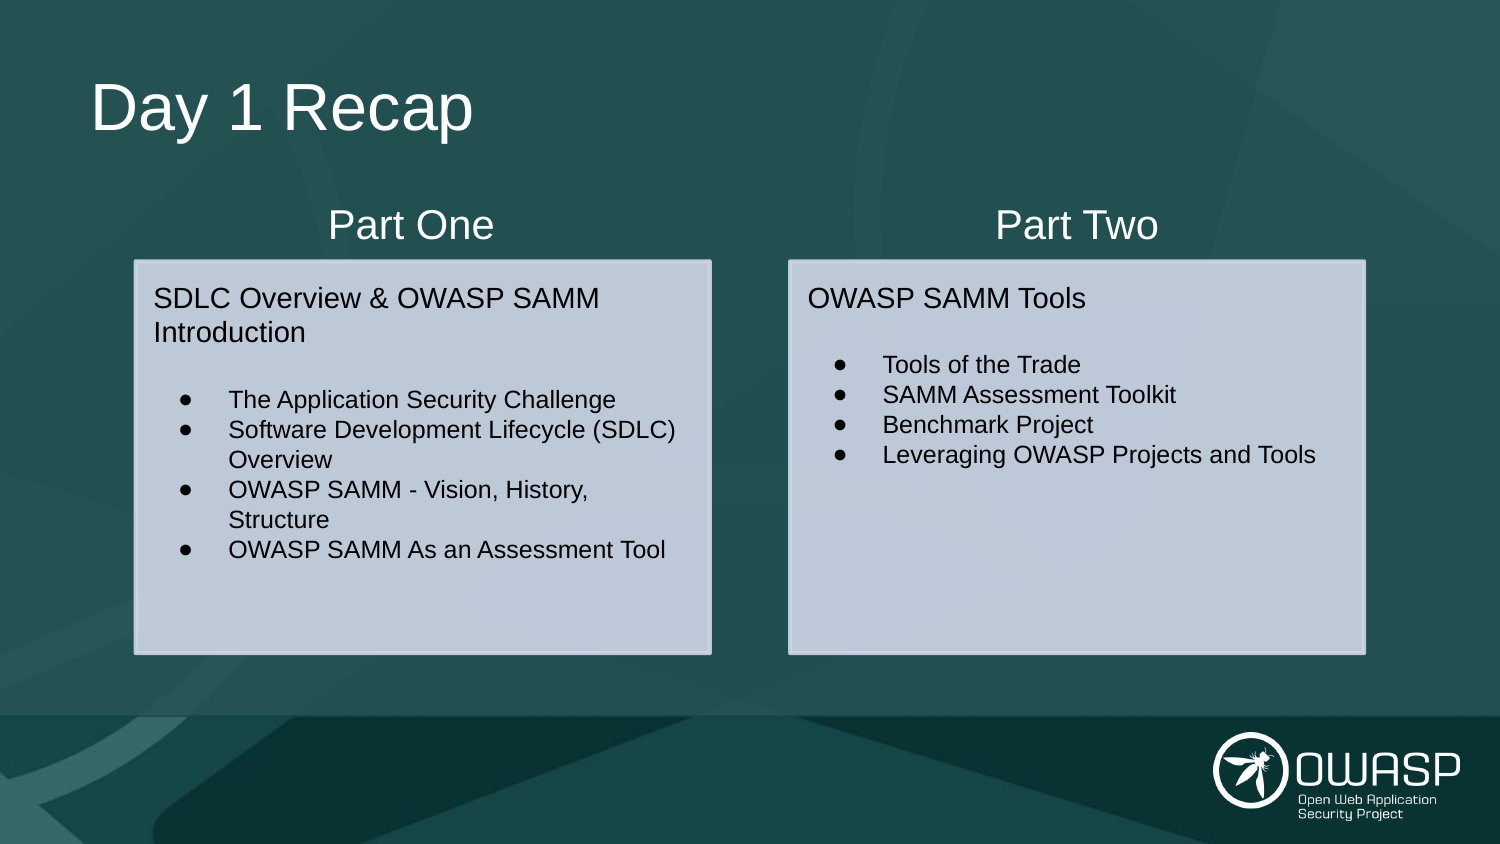

# Day 1 Recap
Part One
Part Two

SDLC Overview & OWASP SAMM Introduction

The Application Security Challenge
Software Development Lifecycle (SDLC) Overview
OWASP SAMM - Vision, History, Structure
OWASP SAMM As an Assessment Tool

OWASP SAMM Tools

Tools of the Trade
SAMM Assessment Toolkit
Benchmark Project
Leveraging OWASP Projects and Tools